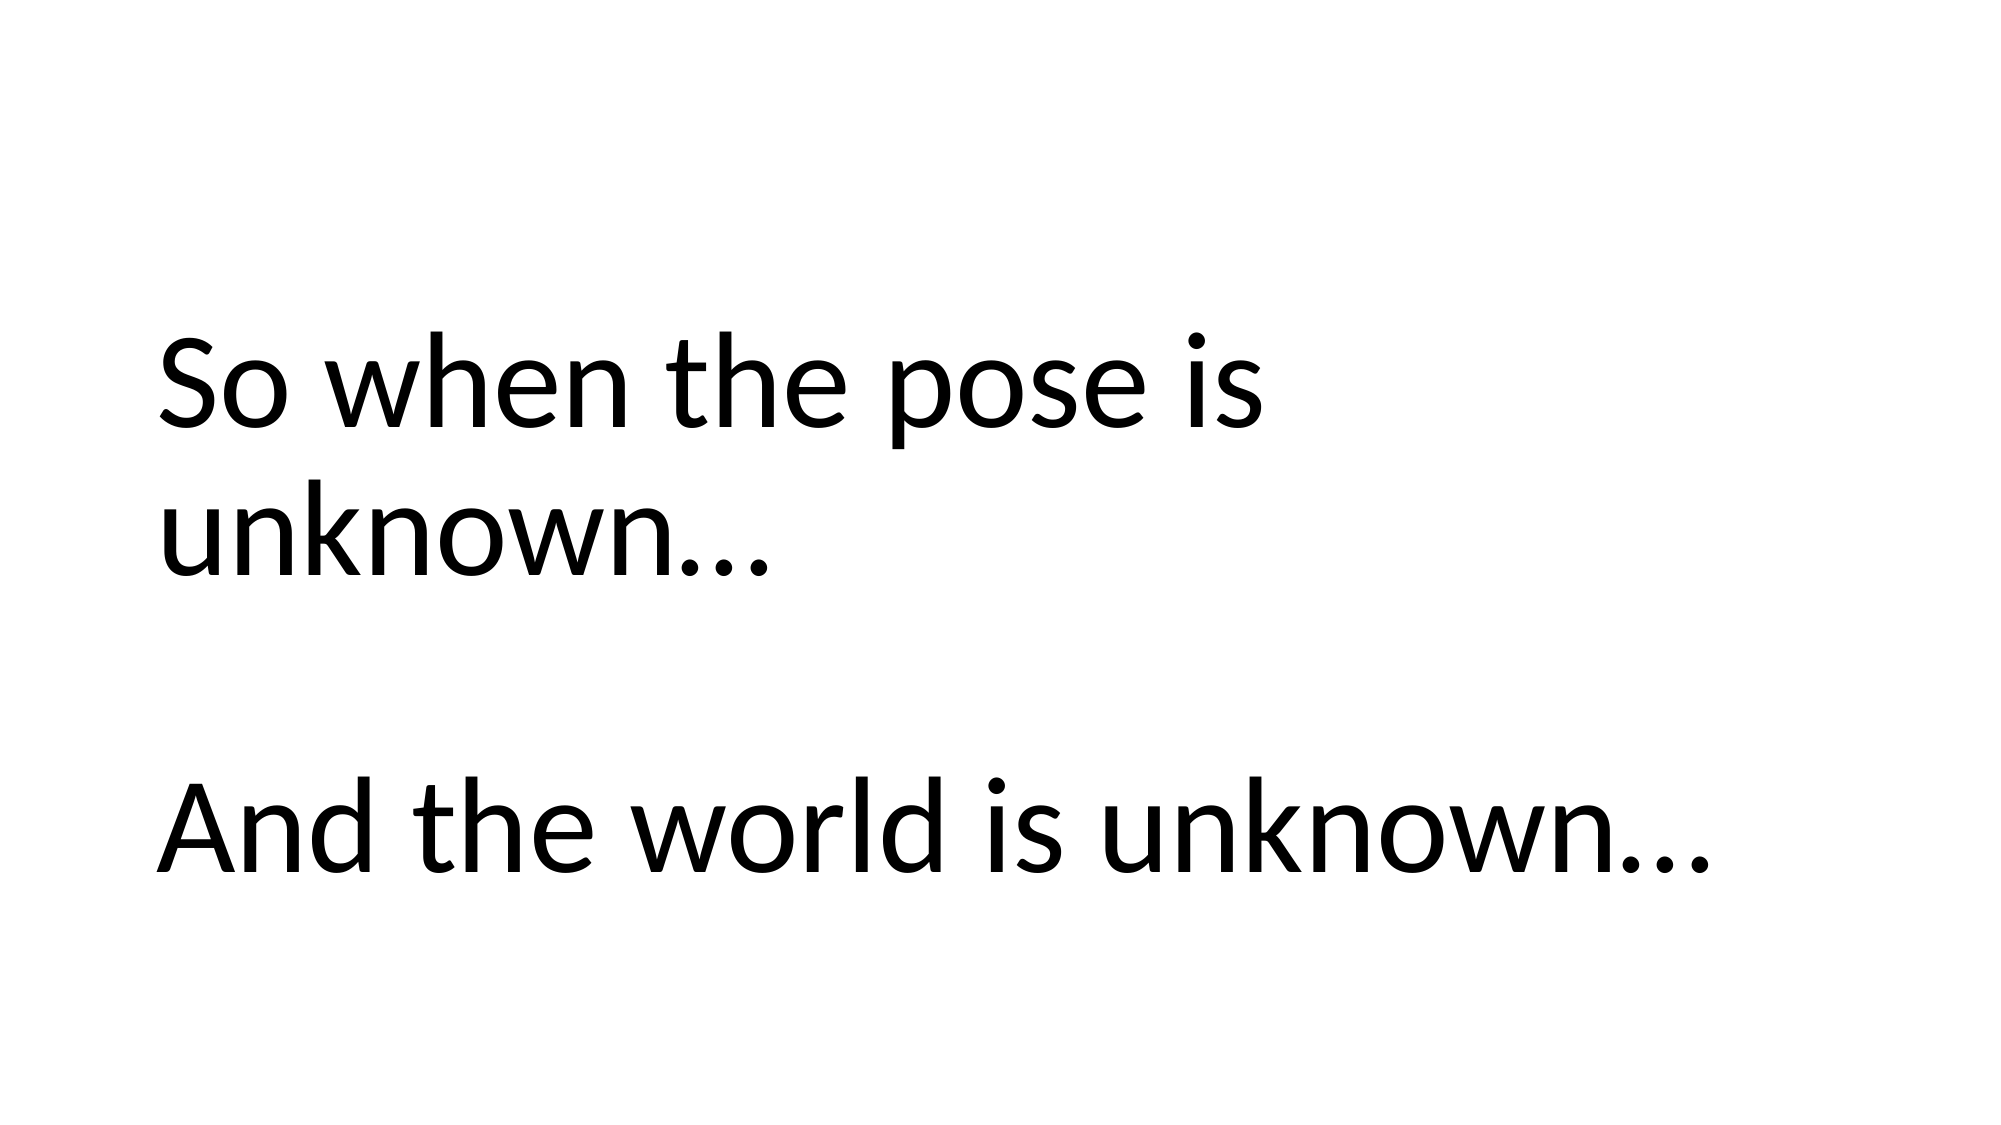

# So when the pose is unknown… And the world is unknown…